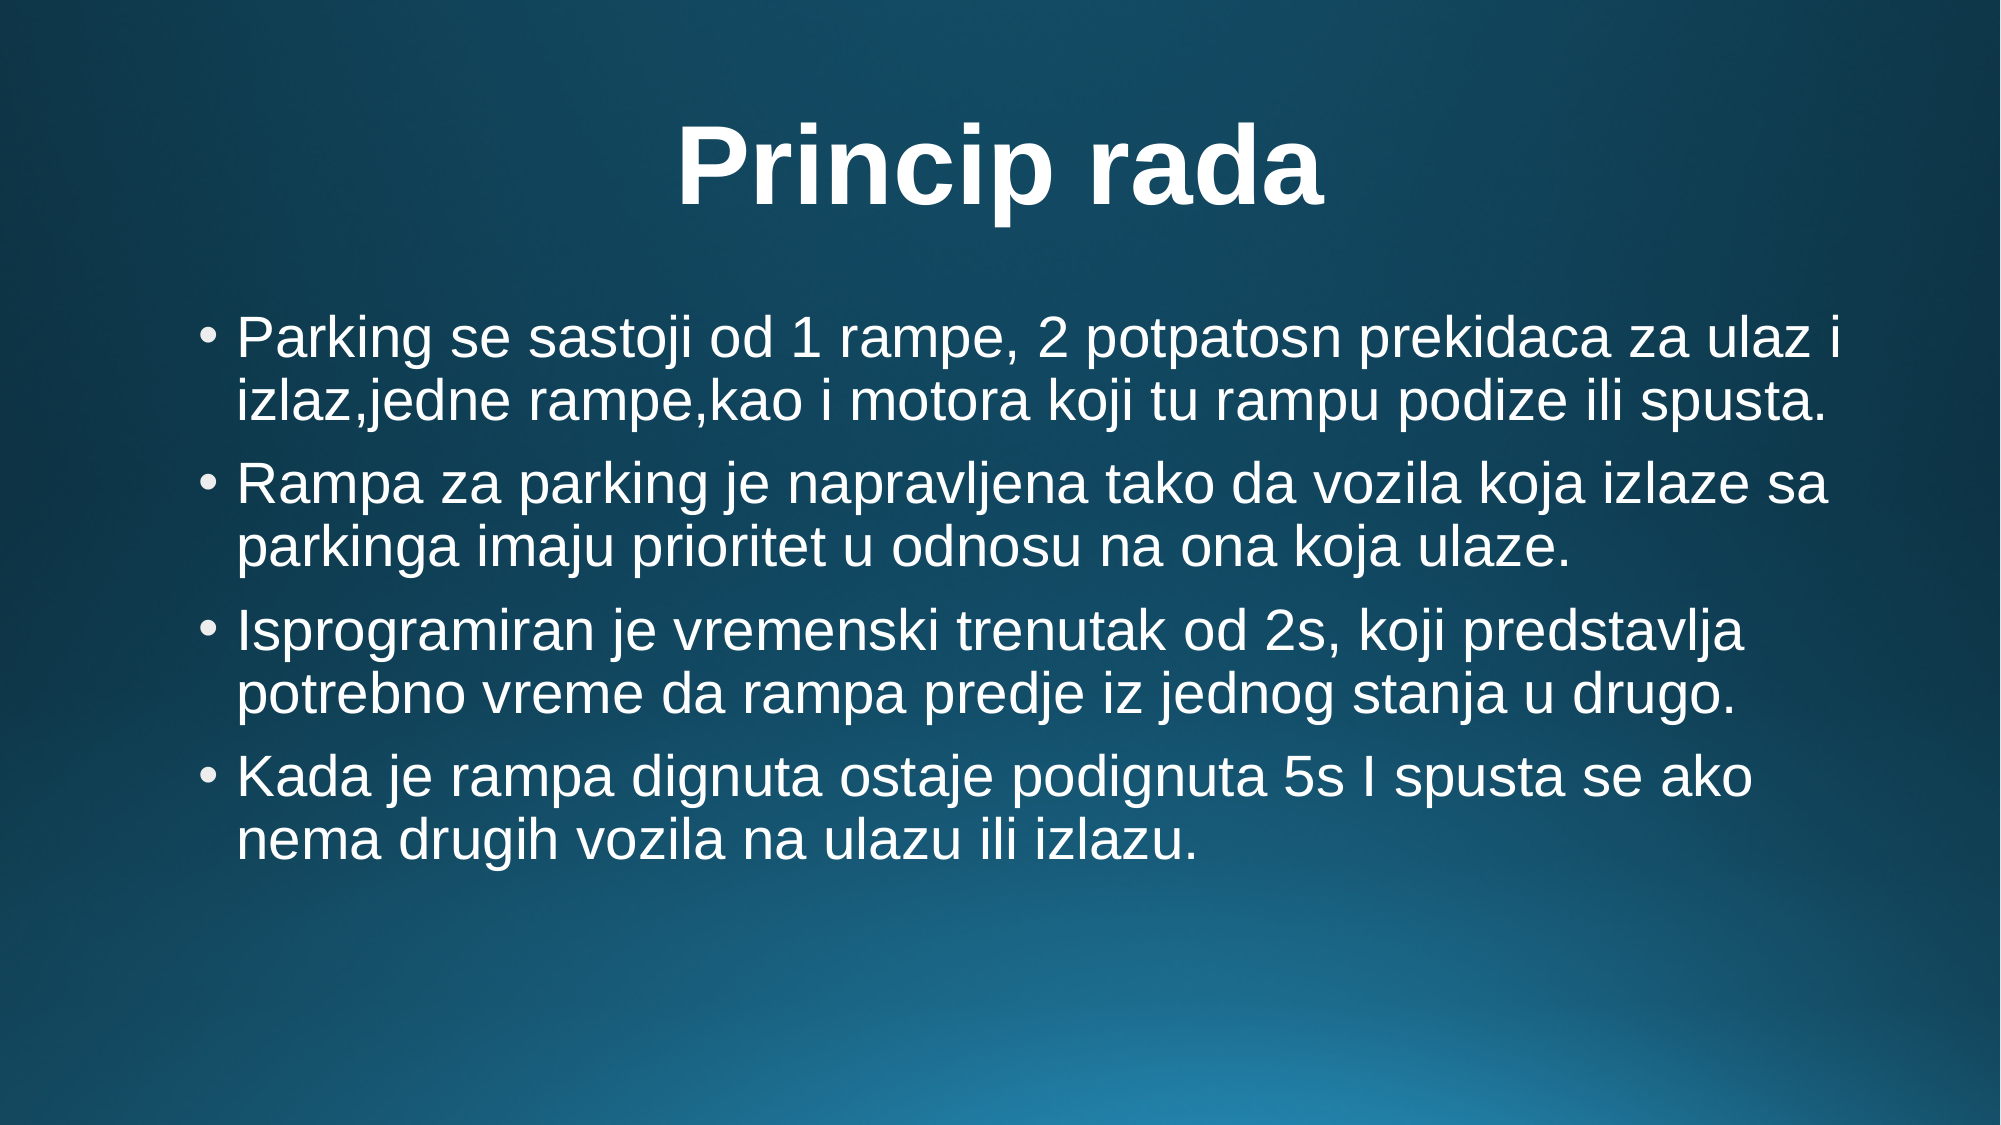

# Princip rada
Parking se sastoji od 1 rampe, 2 potpatosn prekidaca za ulaz i izlaz,jedne rampe,kao i motora koji tu rampu podize ili spusta.
Rampa za parking je napravljena tako da vozila koja izlaze sa parkinga imaju prioritet u odnosu na ona koja ulaze.
Isprogramiran je vremenski trenutak od 2s, koji predstavlja potrebno vreme da rampa predje iz jednog stanja u drugo.
Kada je rampa dignuta ostaje podignuta 5s I spusta se ako nema drugih vozila na ulazu ili izlazu.